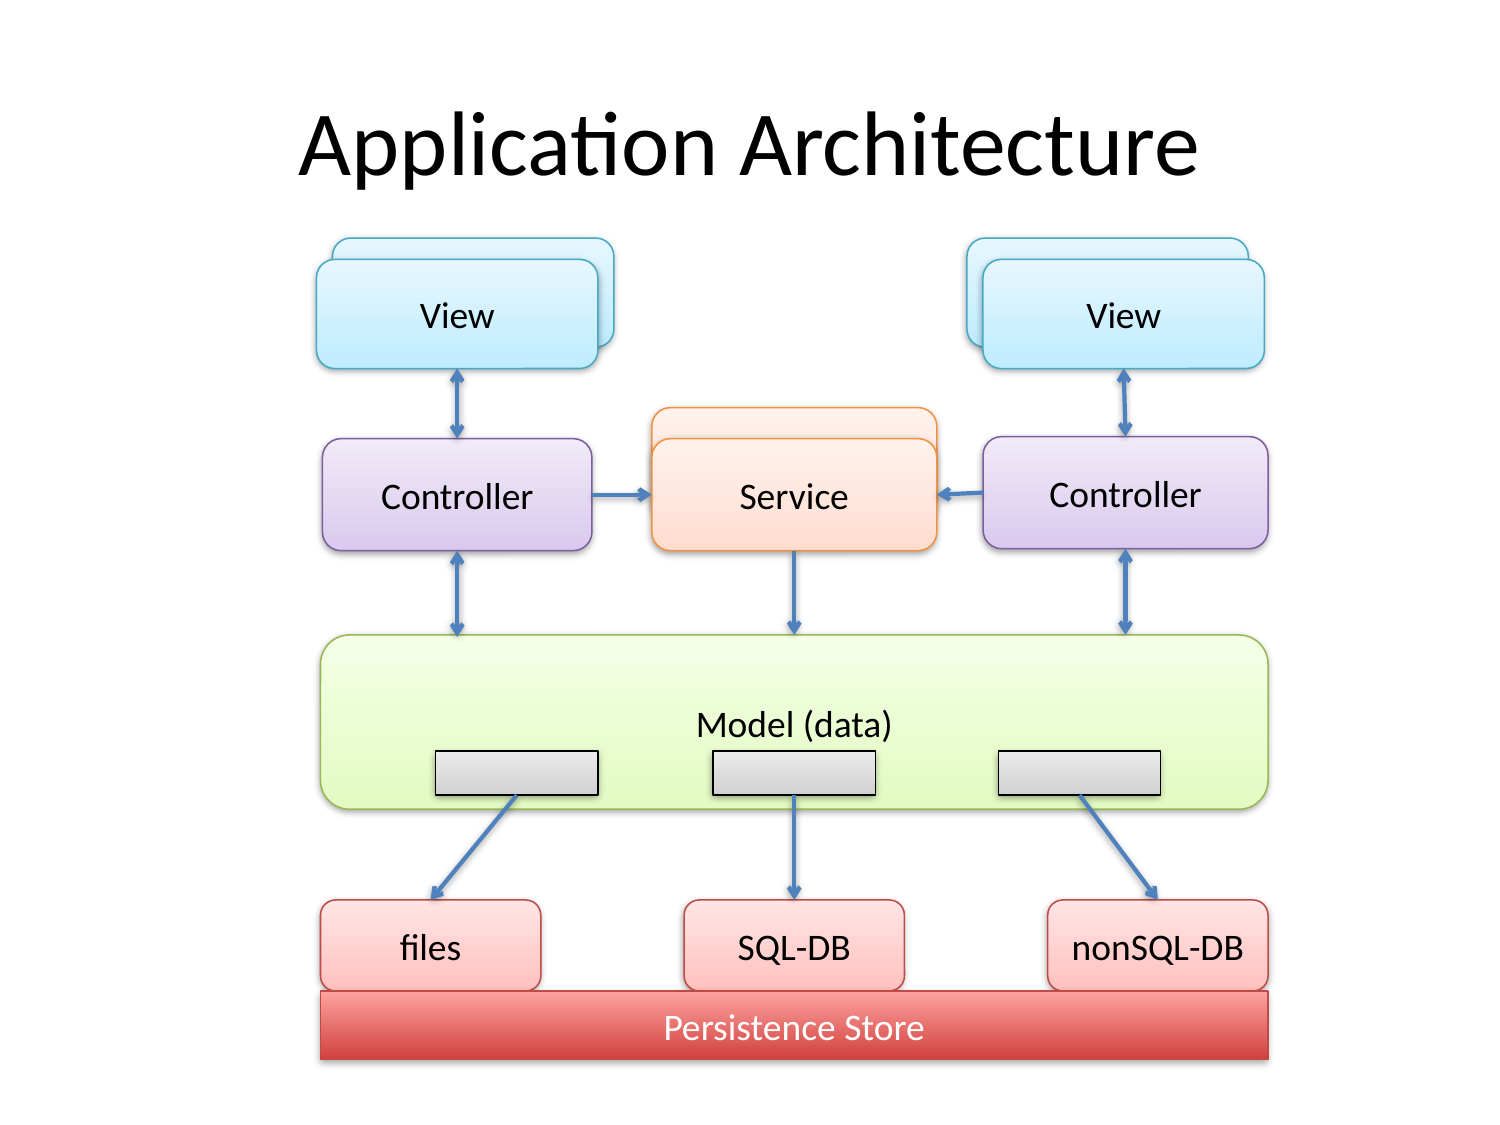

# Application Architecture
View
View
View
View
Service
Controller
Controller
Service
Model (data)

files
SQL-DB
nonSQL-DB
Persistence Store